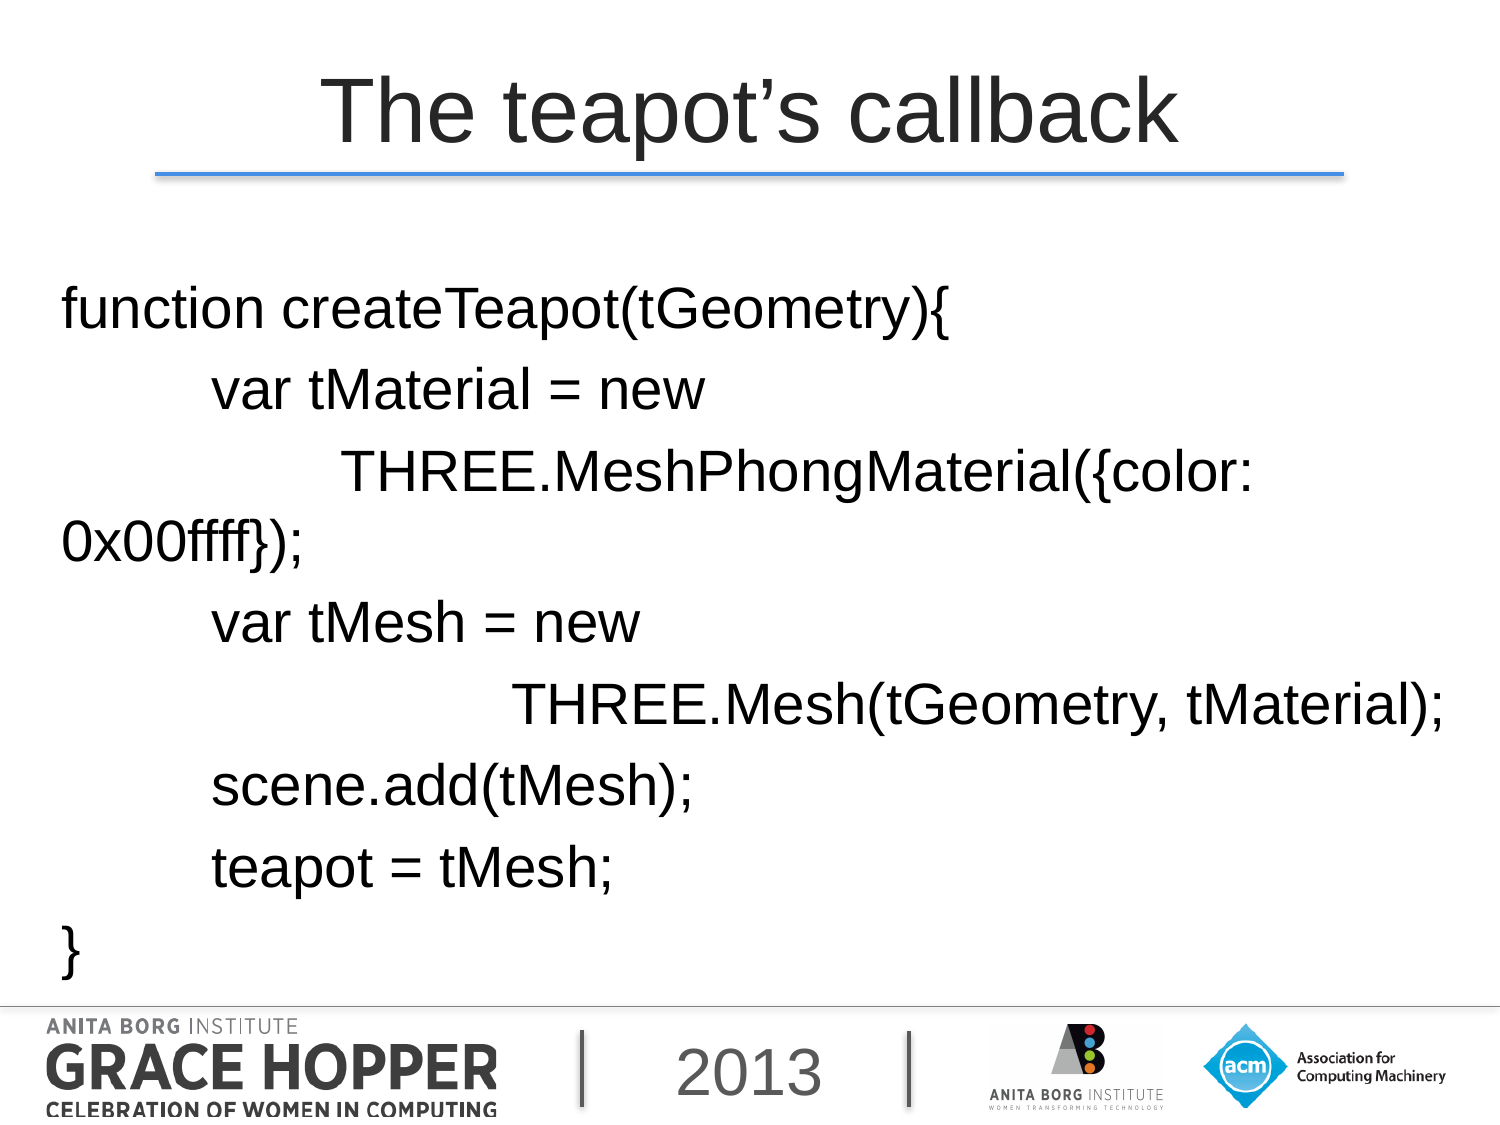

# The teapot’s callback
function createTeapot(tGeometry){
	var tMaterial = new
	        THREE.MeshPhongMaterial({color: 0x00ffff});
	var tMesh = new
			THREE.Mesh(tGeometry, tMaterial);
	scene.add(tMesh);
	teapot = tMesh;
}